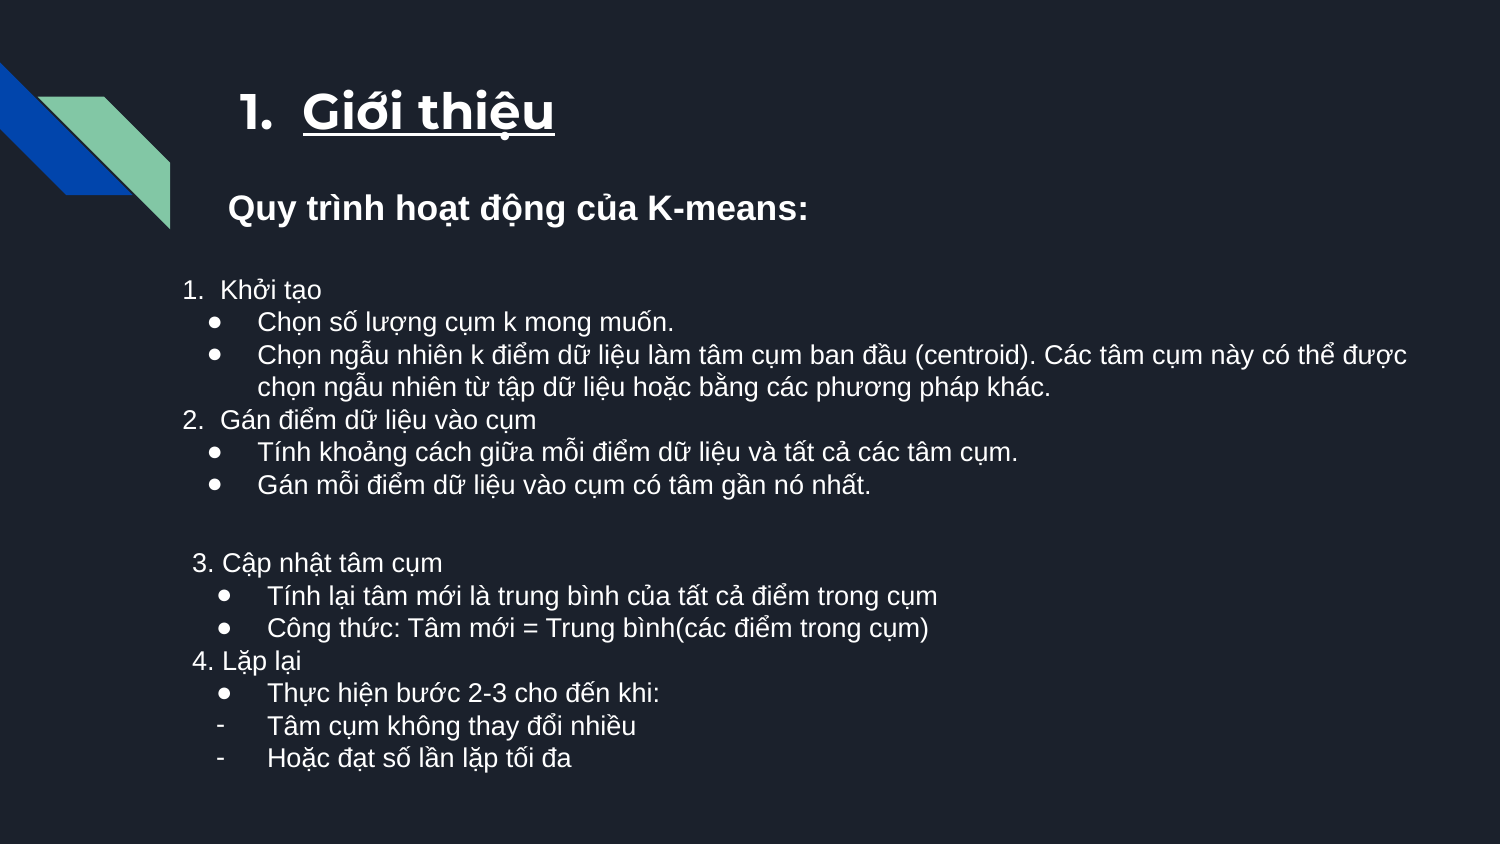

# Giới thiệu
Quy trình hoạt động của K-means:
1.  Khởi tạo
Chọn số lượng cụm k mong muốn.
Chọn ngẫu nhiên k điểm dữ liệu làm tâm cụm ban đầu (centroid). Các tâm cụm này có thể được chọn ngẫu nhiên từ tập dữ liệu hoặc bằng các phương pháp khác.
2.  Gán điểm dữ liệu vào cụm
Tính khoảng cách giữa mỗi điểm dữ liệu và tất cả các tâm cụm.
Gán mỗi điểm dữ liệu vào cụm có tâm gần nó nhất.
3. Cập nhật tâm cụm
Tính lại tâm mới là trung bình của tất cả điểm trong cụm
Công thức: Tâm mới = Trung bình(các điểm trong cụm)
4. Lặp lại
Thực hiện bước 2-3 cho đến khi:
Tâm cụm không thay đổi nhiều
Hoặc đạt số lần lặp tối đa